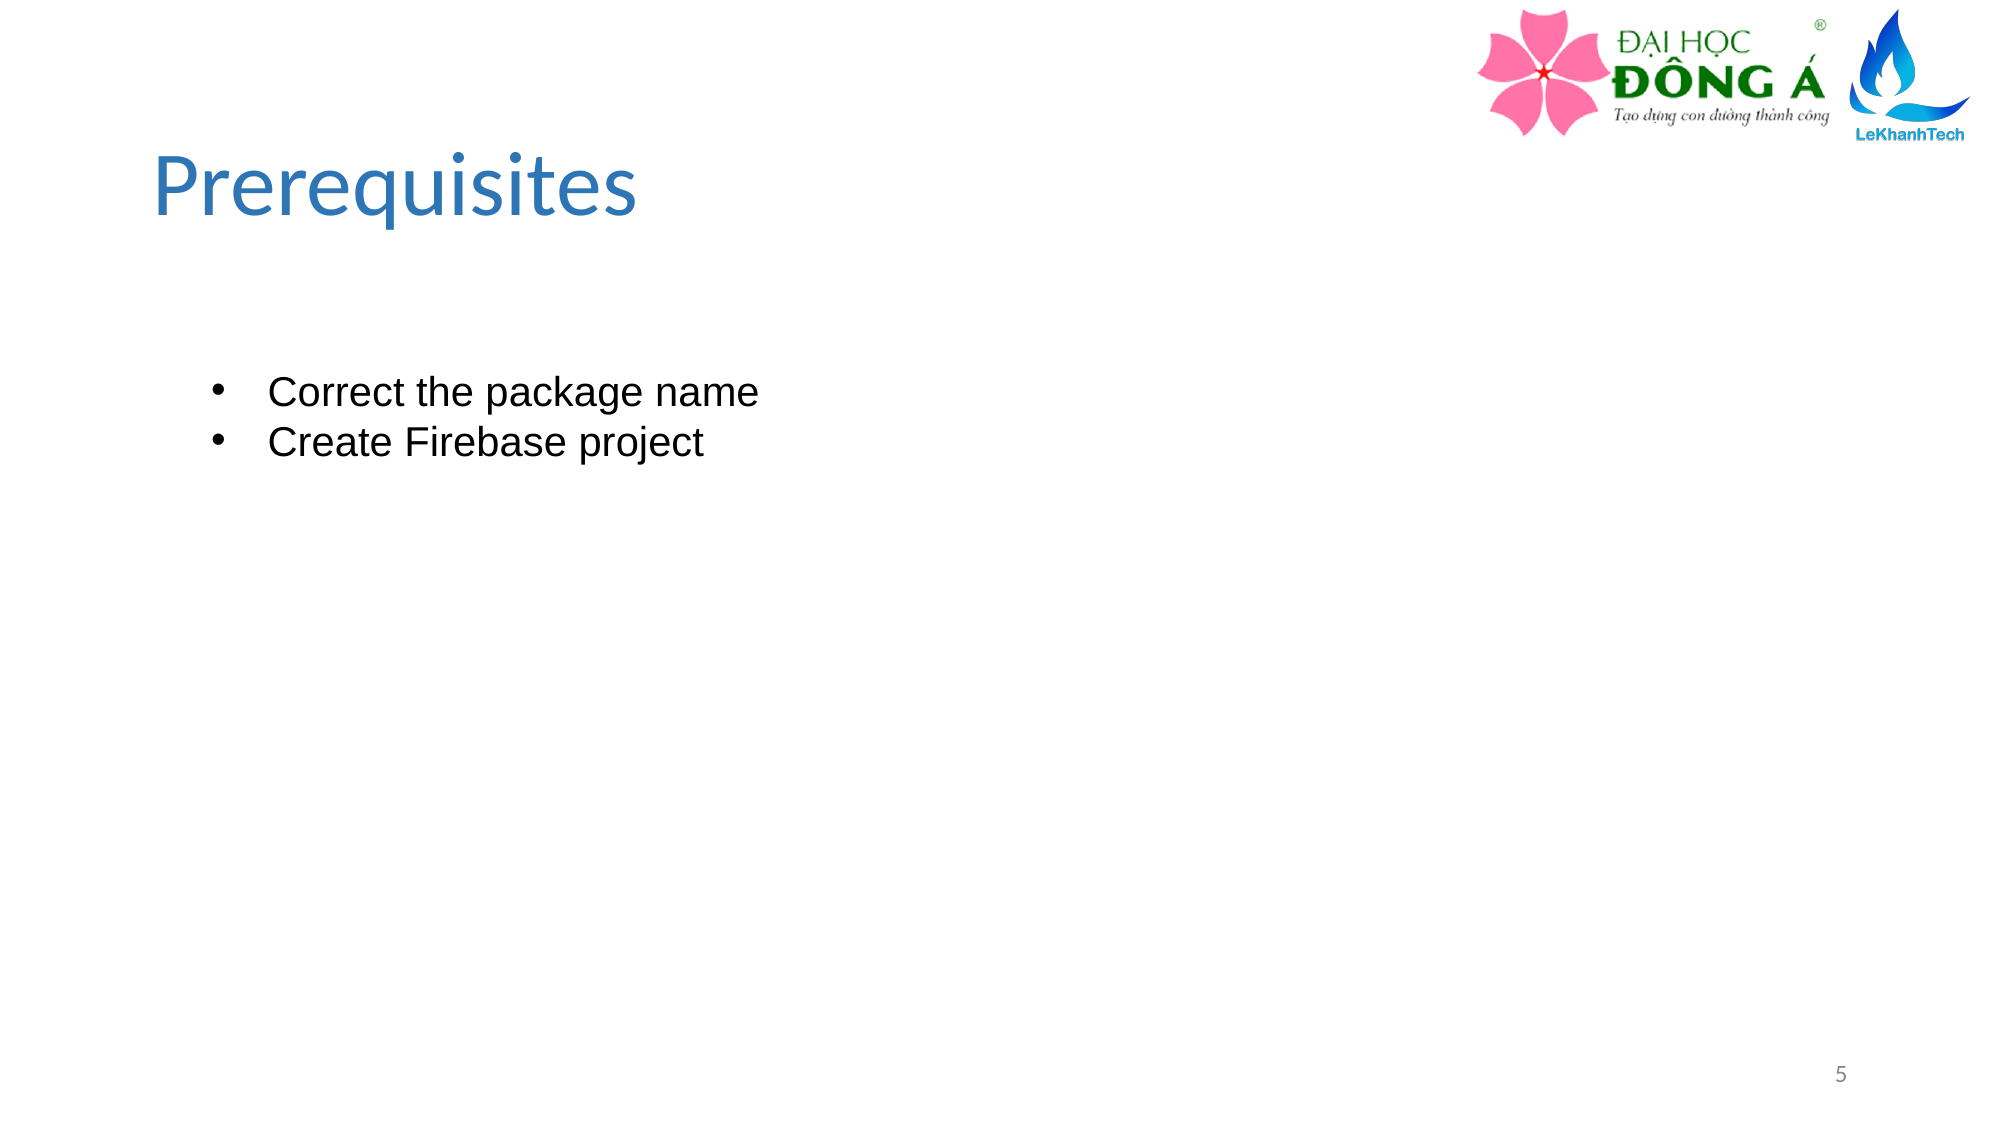

# Prerequisites
Correct the package name
Create Firebase project
5